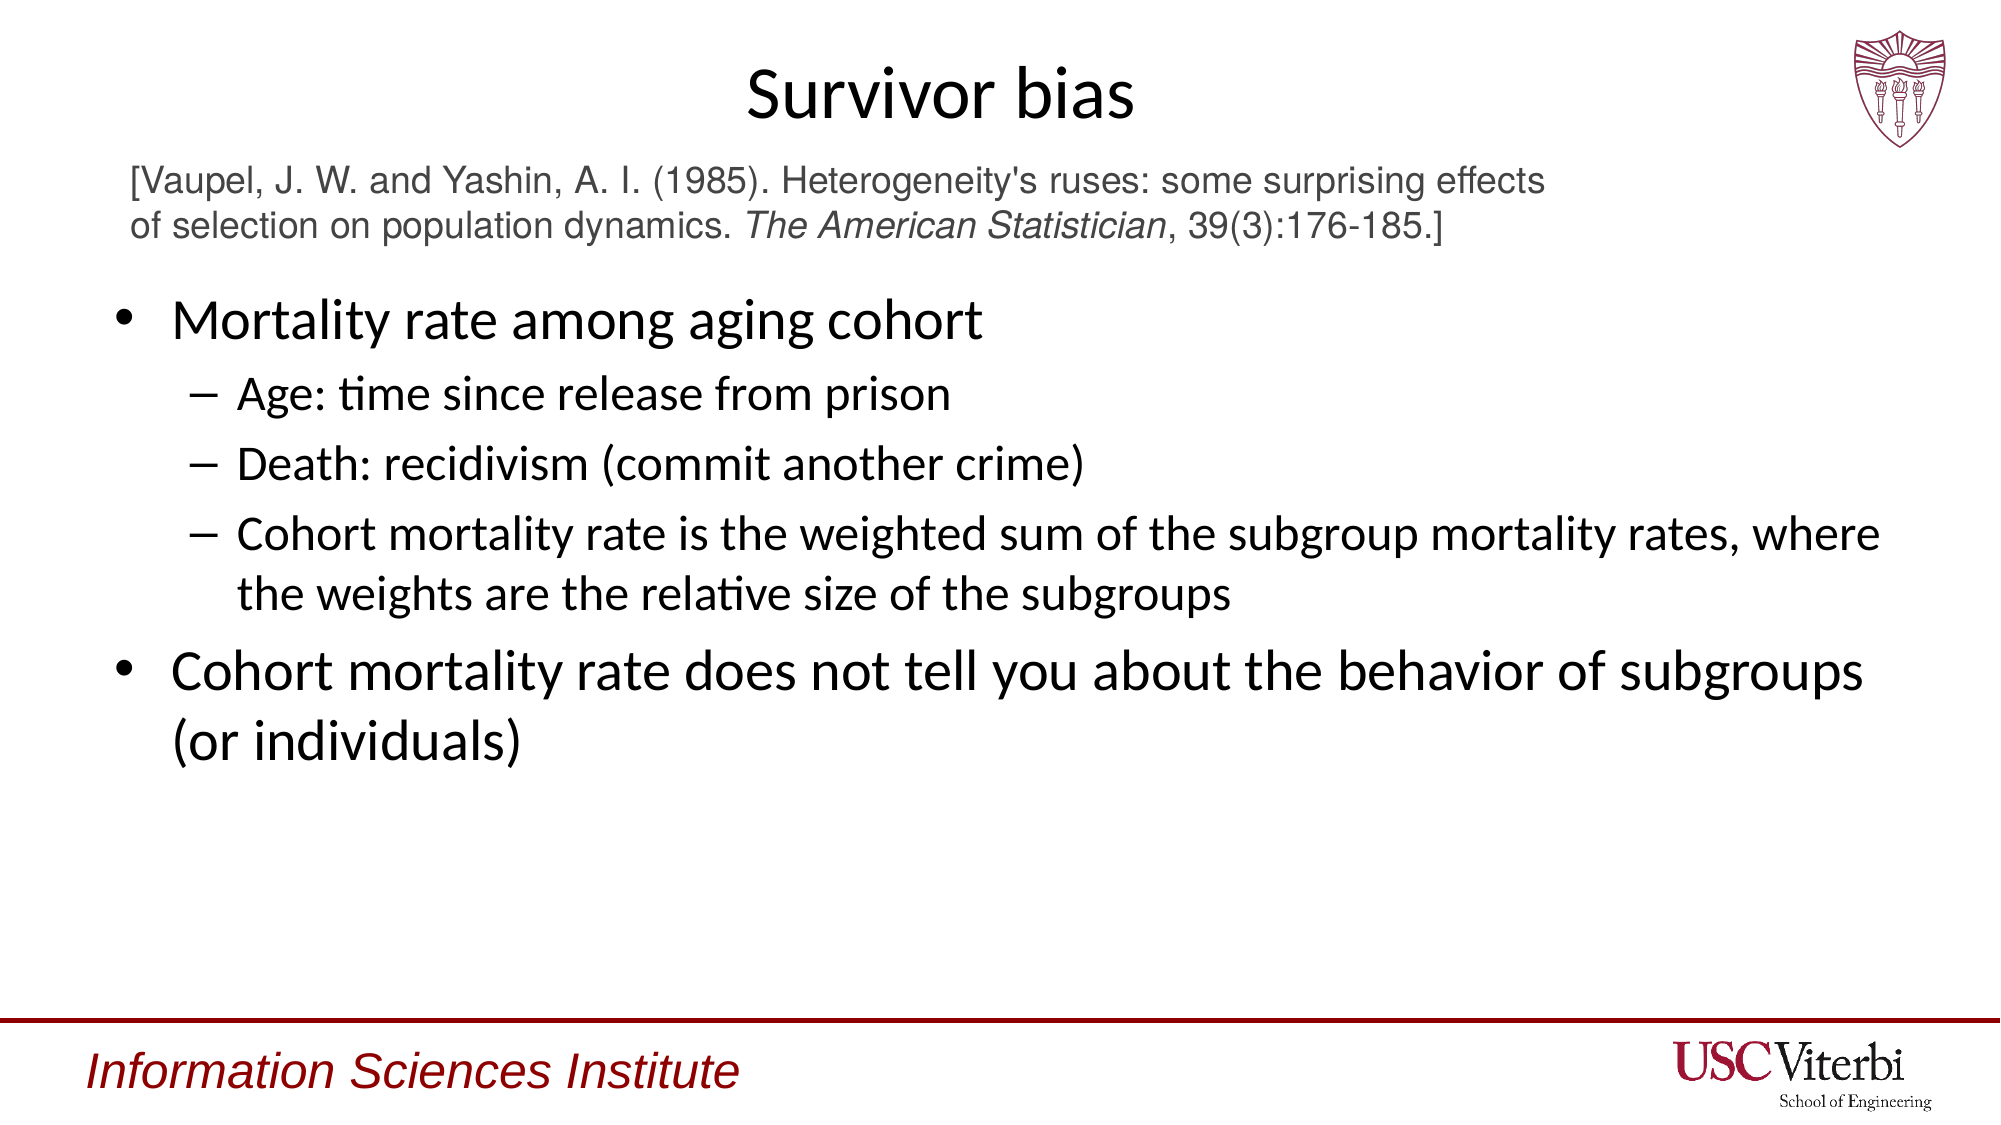

# Survivor bias
[Vaupel, J. W. and Yashin, A. I. (1985). Heterogeneity's ruses: some surprising effects of selection on population dynamics. The American Statistician, 39(3):176-185.]
Mortality rate among aging cohort
Age: time since release from prison
Death: recidivism (commit another crime)
Cohort mortality rate is the weighted sum of the subgroup mortality rates, where the weights are the relative size of the subgroups
Cohort mortality rate does not tell you about the behavior of subgroups (or individuals)